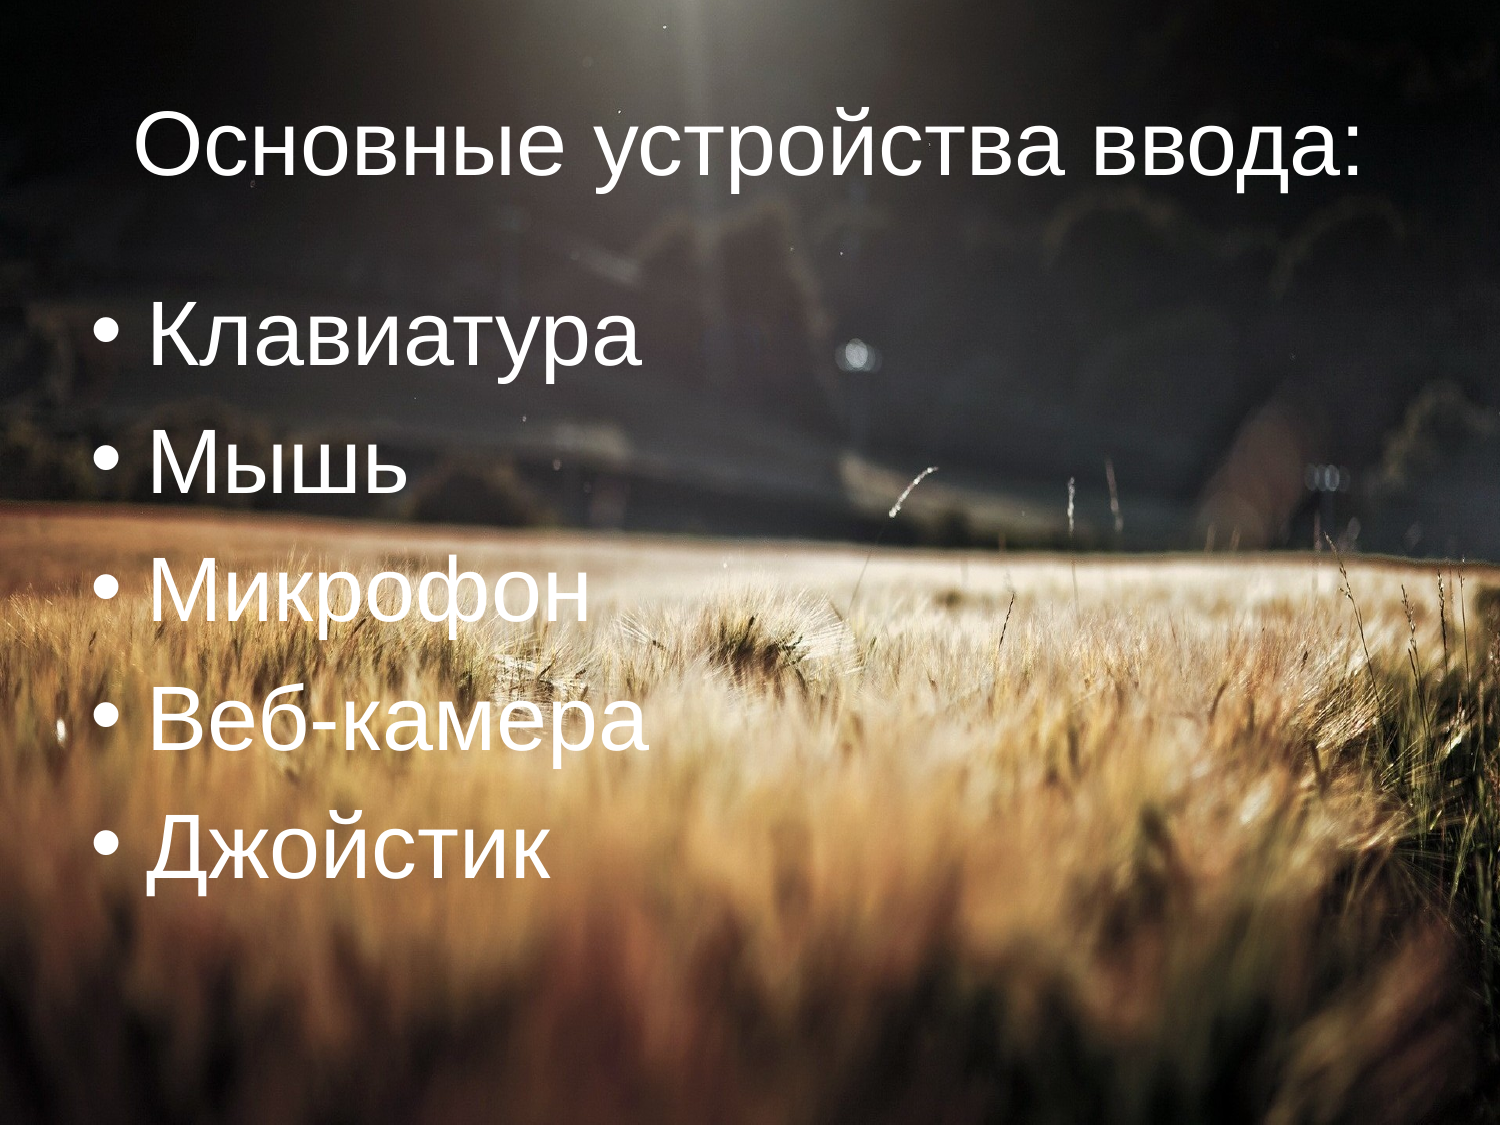

# Основные устройства ввода:
Клавиатура
Мышь
Микрофон
Веб-камера
Джойстик